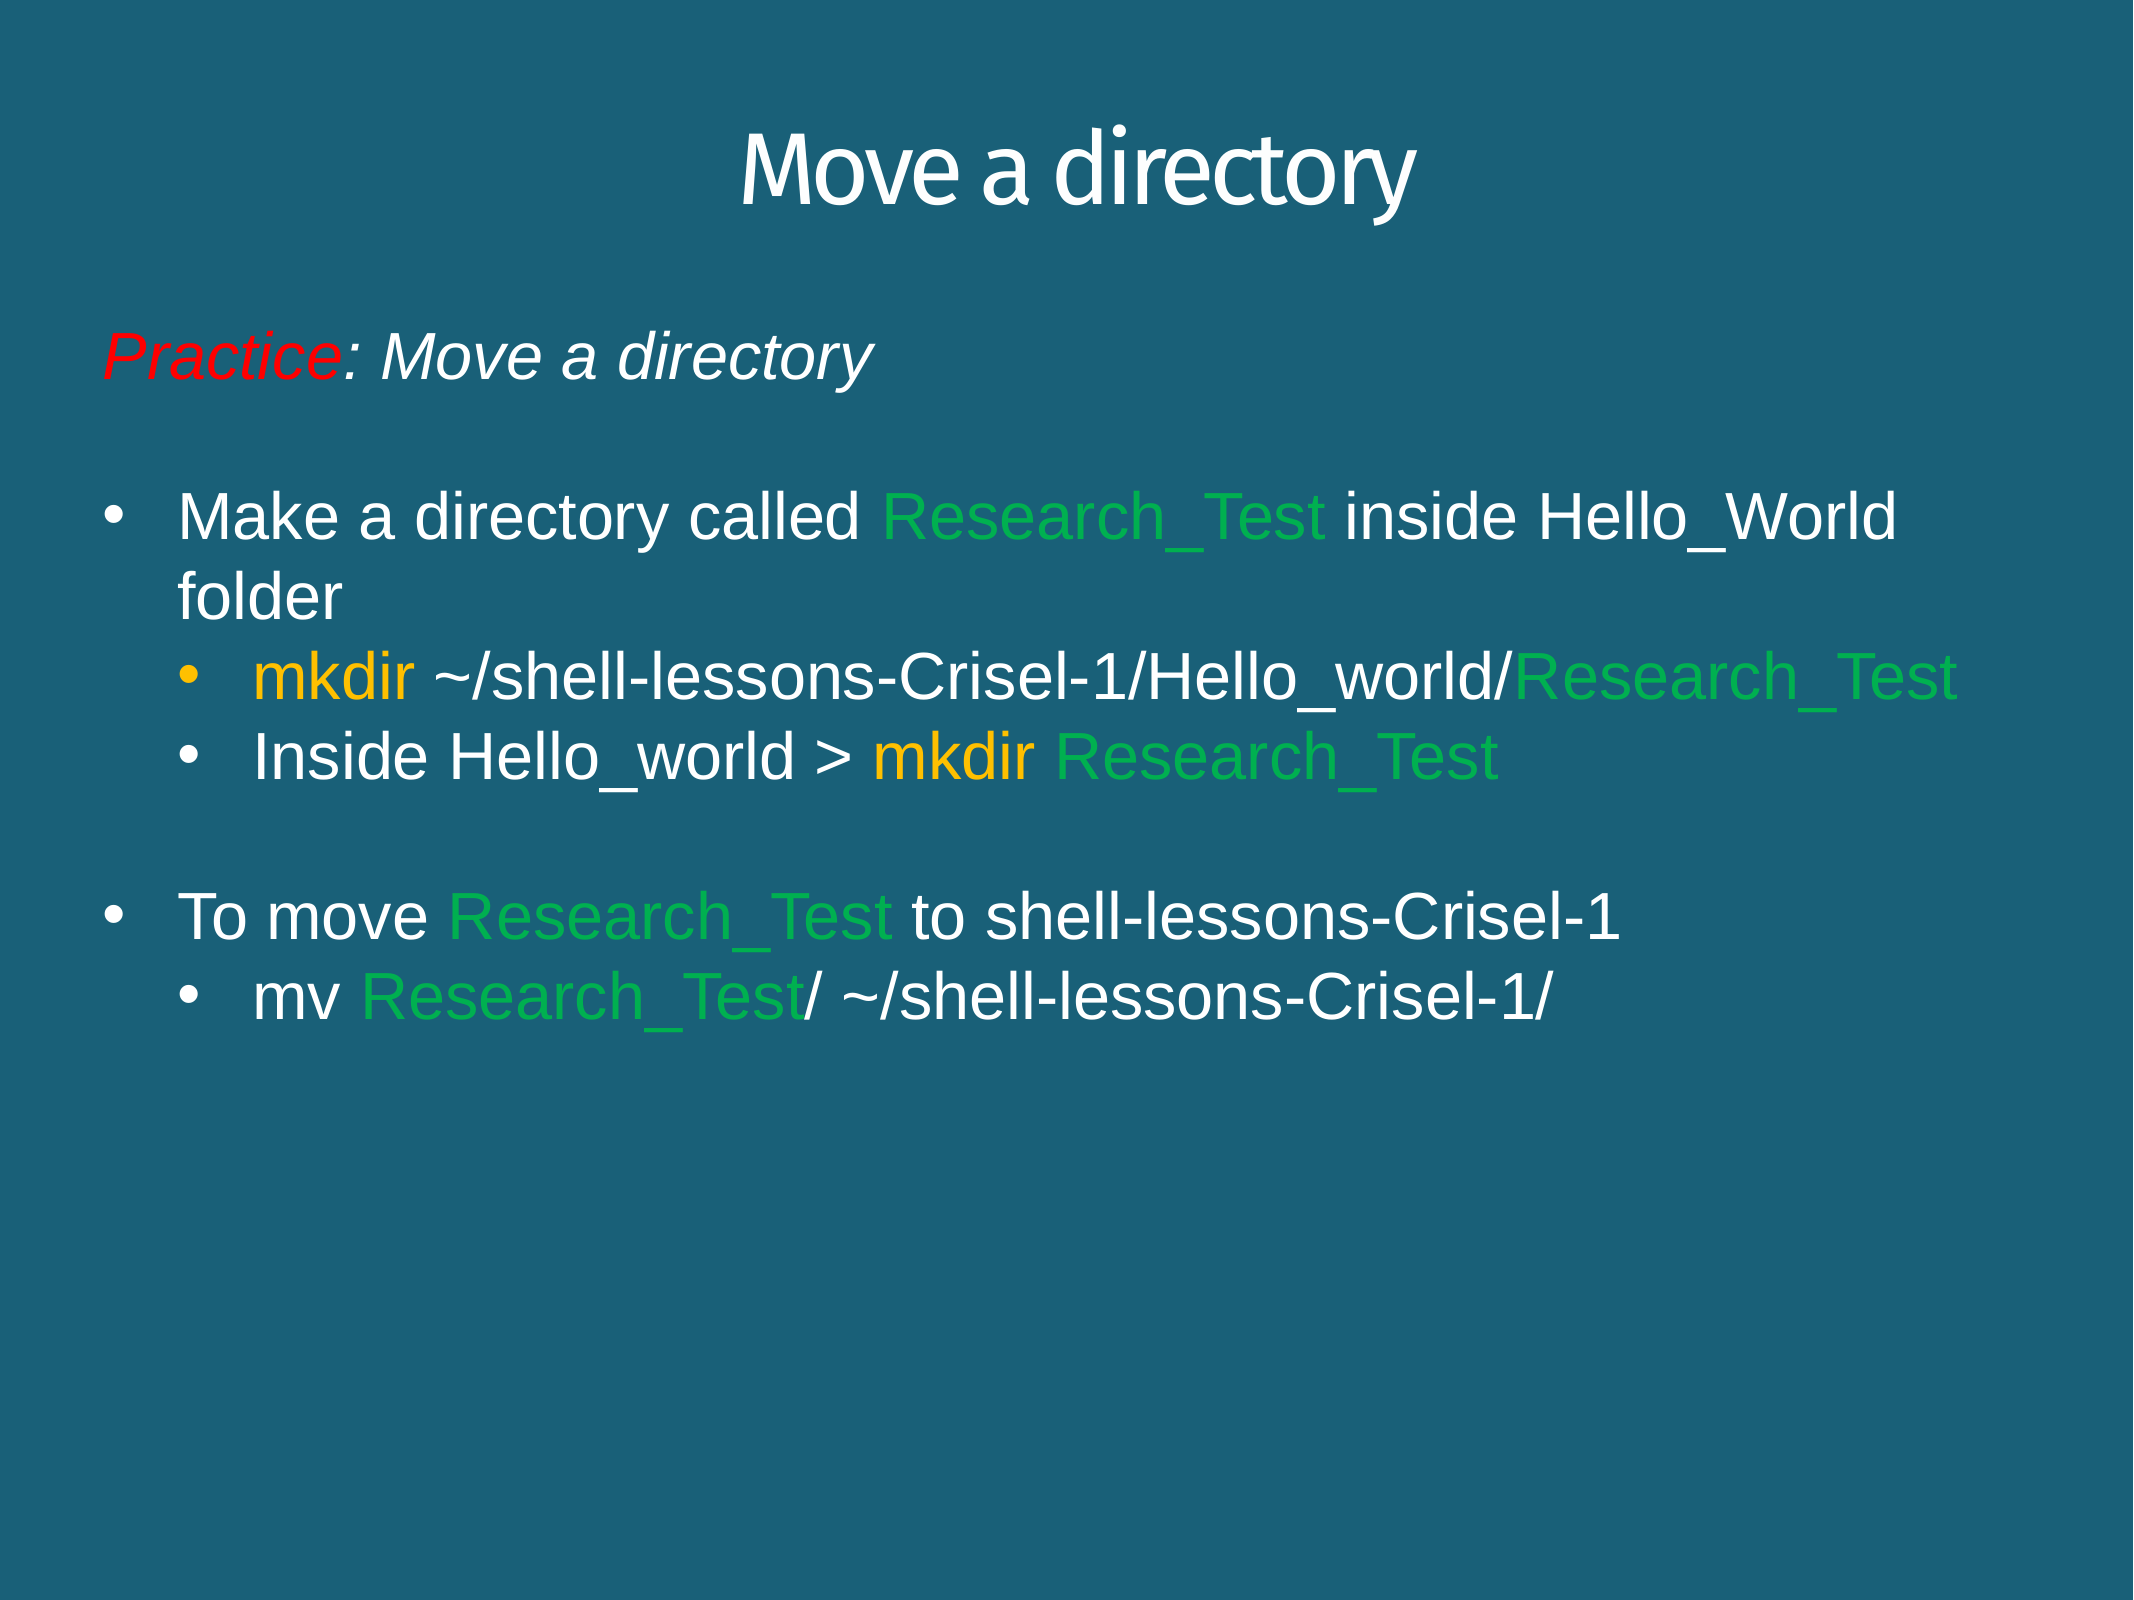

Move a directory

Practice: Move a directory

Make a directory called Research_Test inside Hello_World folder
mkdir ~/shell-lessons-Crisel-1/Hello_world/Research_Test
Inside Hello_world > mkdir Research_Test

To move Research_Test to shell-lessons-Crisel-1
mv Research_Test/ ~/shell-lessons-Crisel-1/